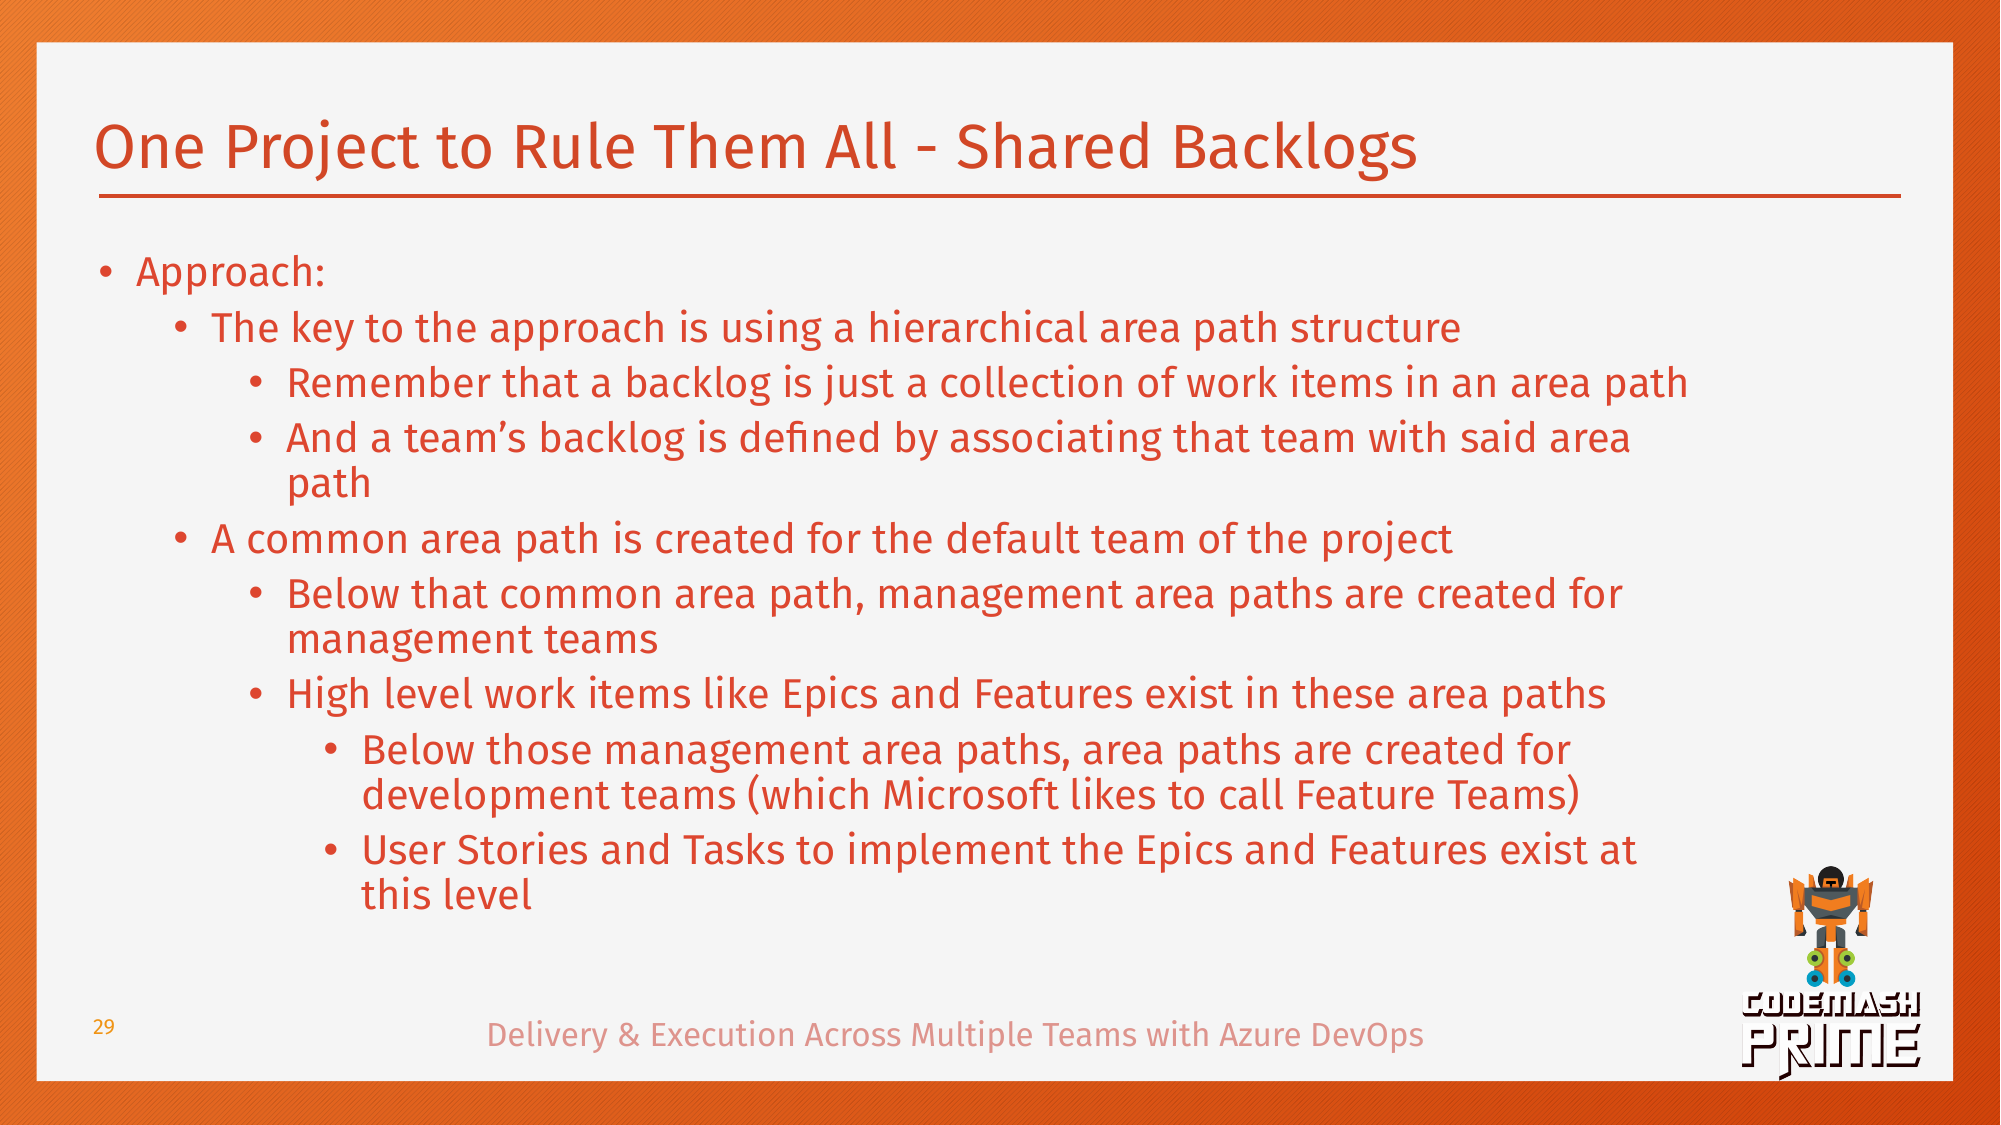

# One Project to Rule Them All - Shared Backlogs
Approach:
The key to the approach is using a hierarchical area path structure
Remember that a backlog is just a collection of work items in an area path
And a team’s backlog is defined by associating that team with said area path
A common area path is created for the default team of the project
Below that common area path, management area paths are created for management teams
High level work items like Epics and Features exist in these area paths
Below those management area paths, area paths are created for development teams (which Microsoft likes to call Feature Teams)
User Stories and Tasks to implement the Epics and Features exist at this level
Delivery & Execution Across Multiple Teams with Azure DevOps